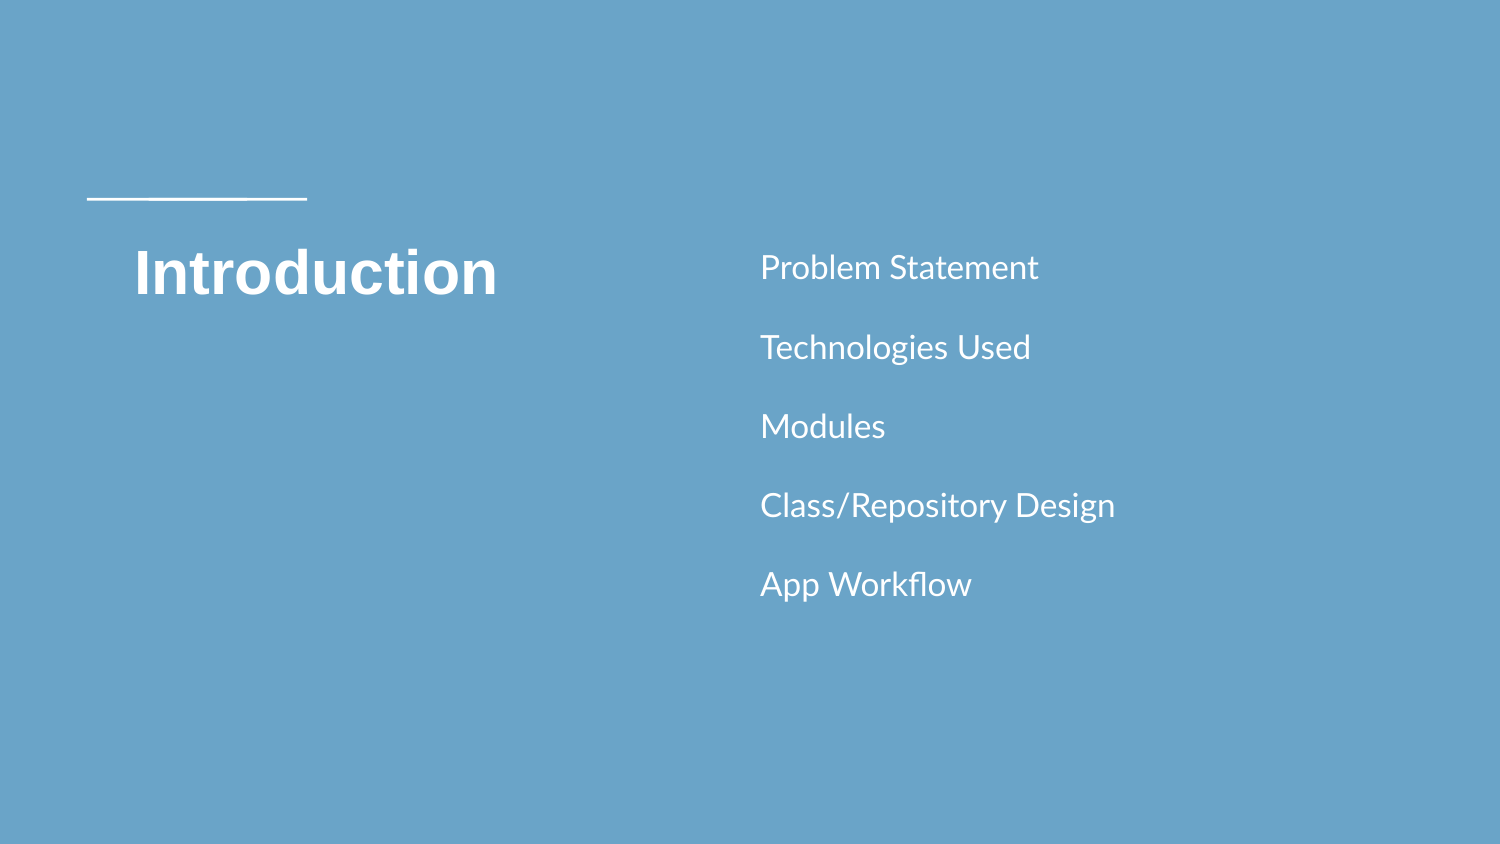

# Introduction
Problem Statement
Technologies Used
Modules
Class/Repository Design
App Workflow